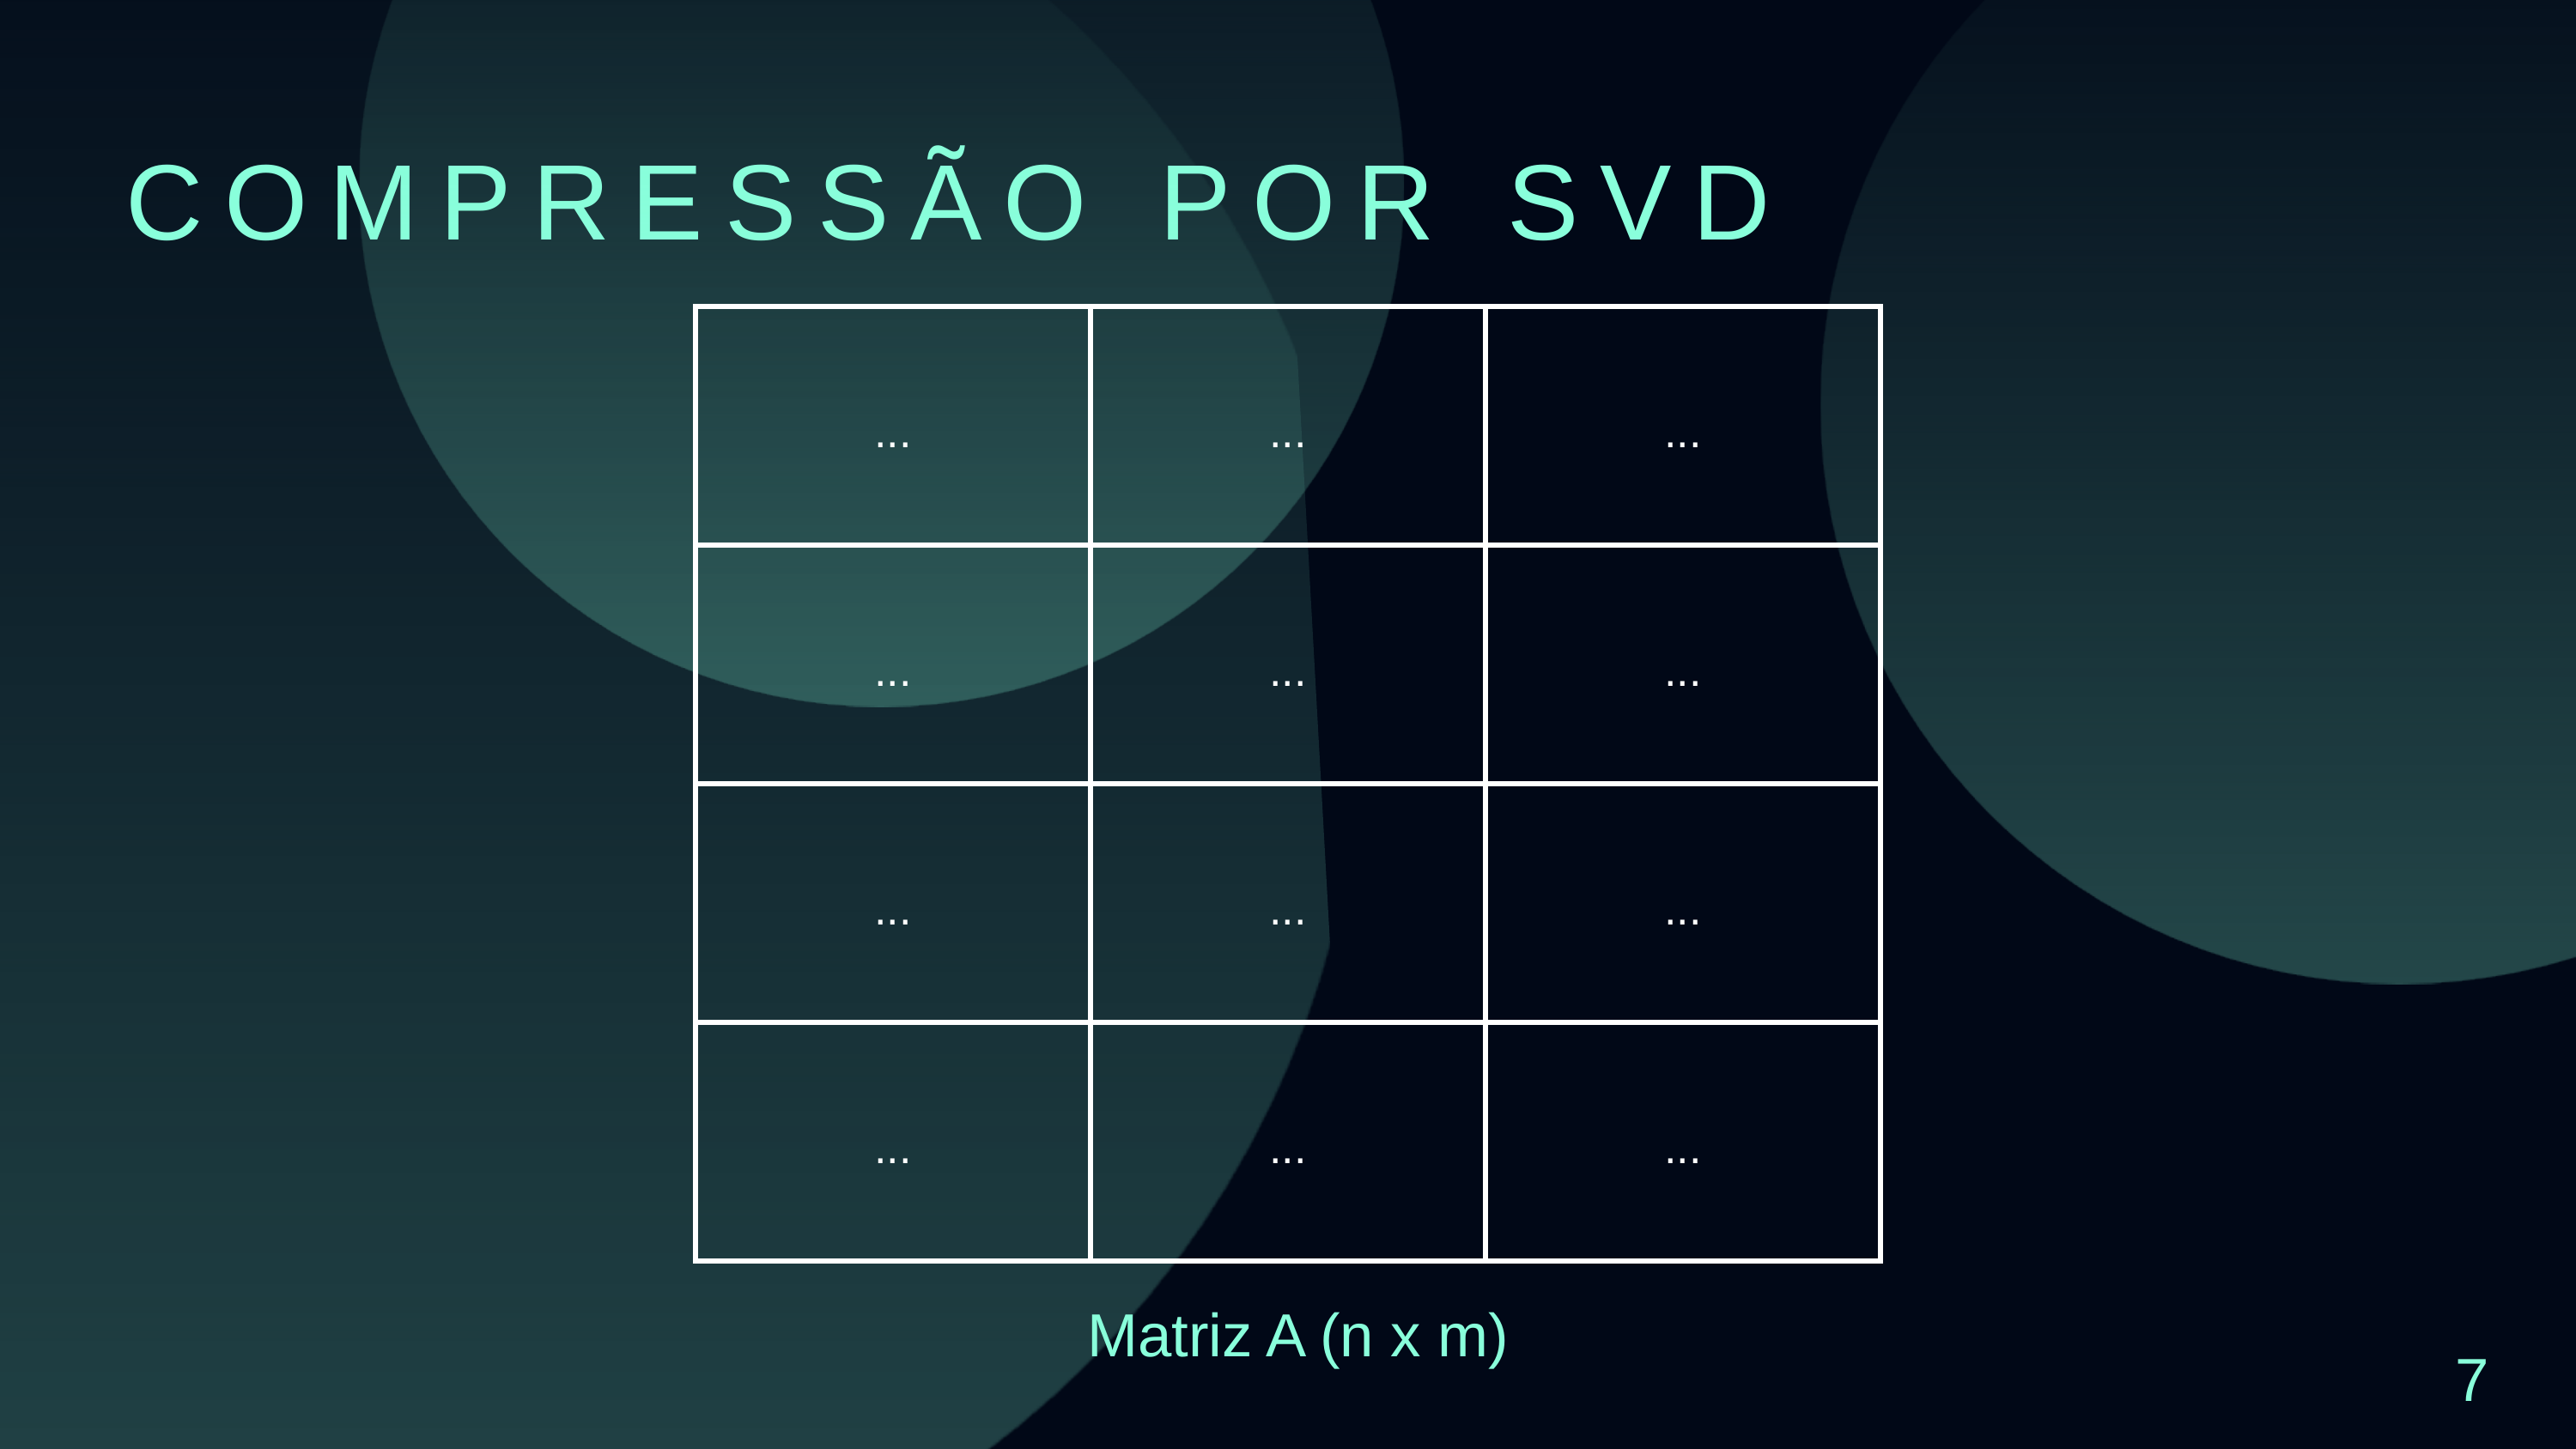

COMPRESSÃO POR SVD
| ... | ... | ... |
| --- | --- | --- |
| ... | ... | ... |
| ... | ... | ... |
| ... | ... | ... |
Matriz A (n x m)
7